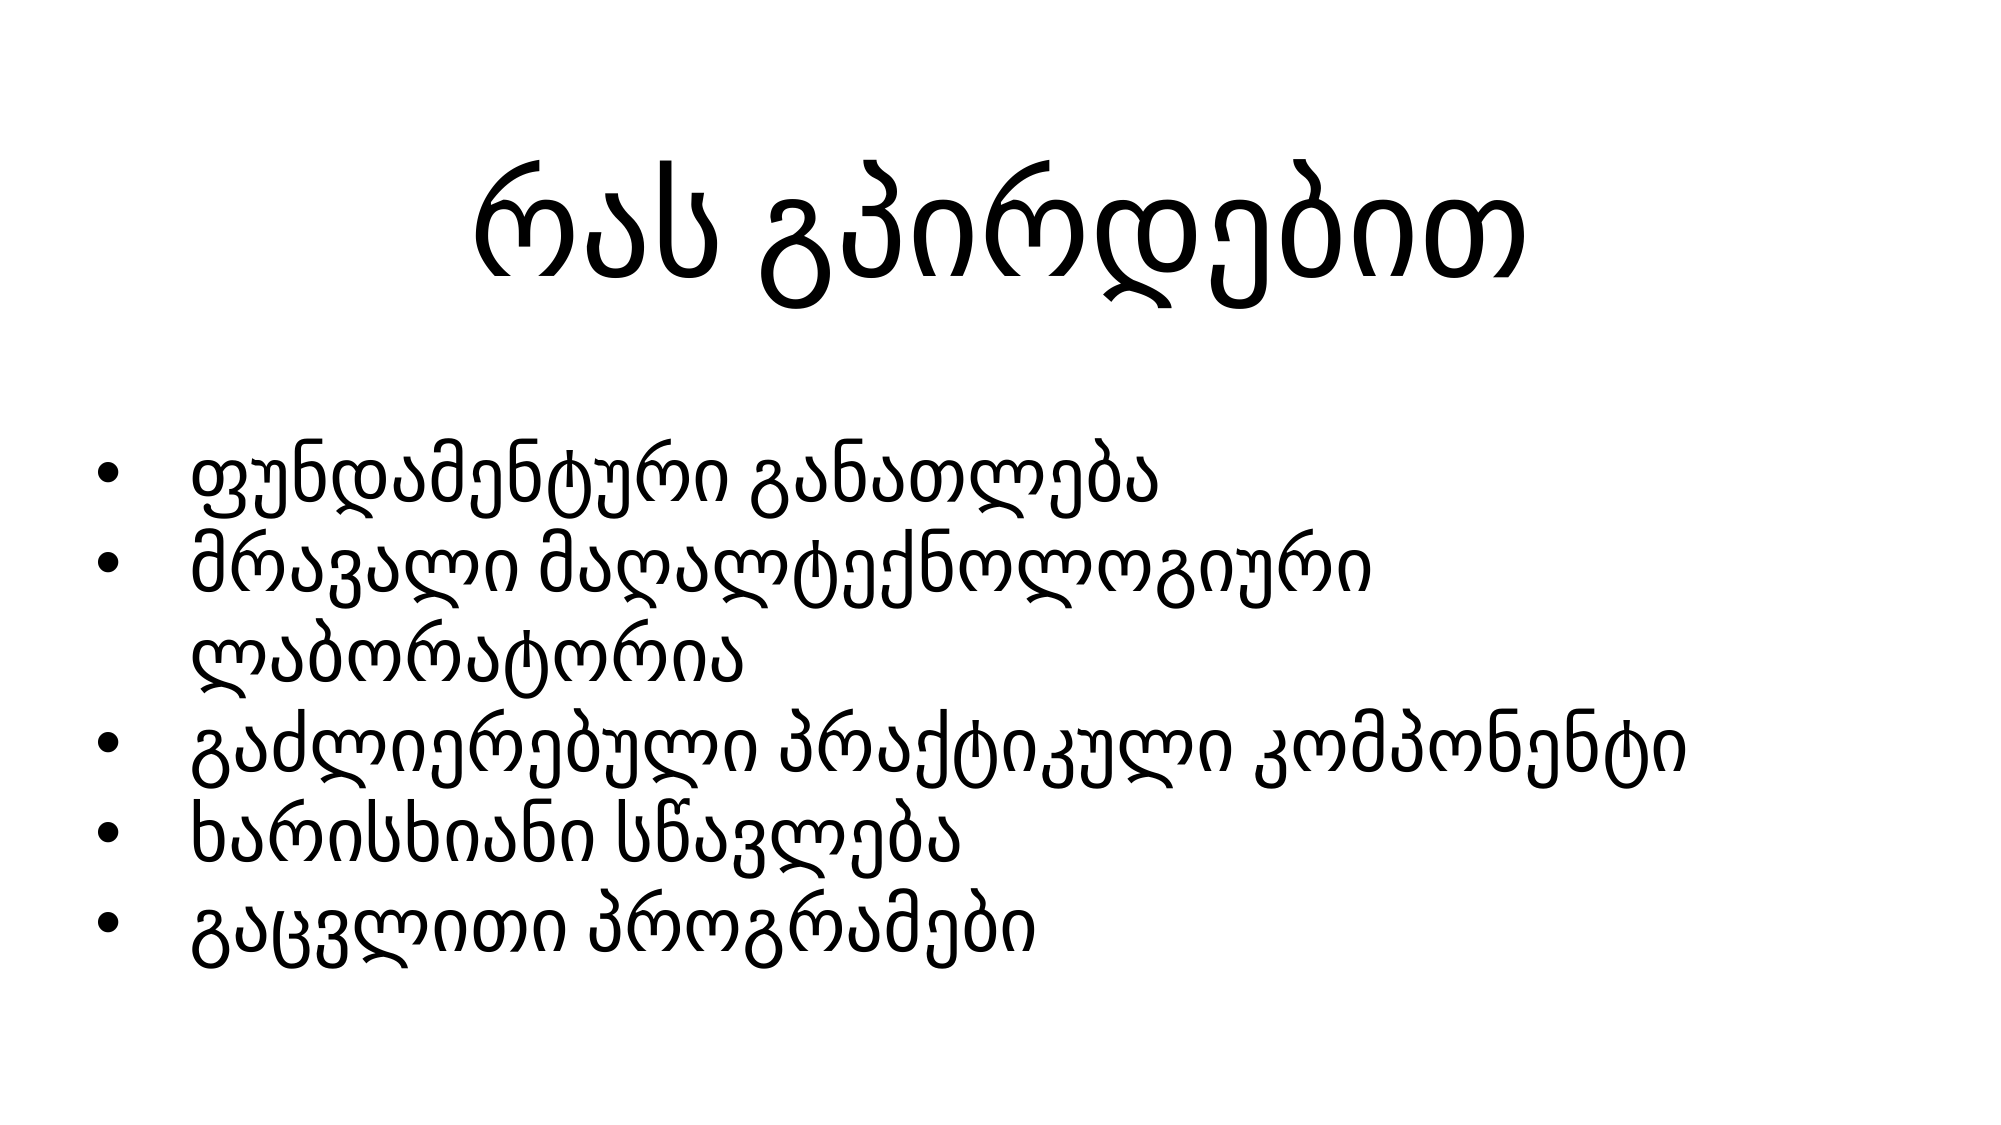

# რას გპირდებით
ფუნდამენტური განათლება
მრავალი მაღალტექნოლოგიური ლაბორატორია
გაძლიერებული პრაქტიკული კომპონენტი
ხარისხიანი სწავლება
გაცვლითი პროგრამები